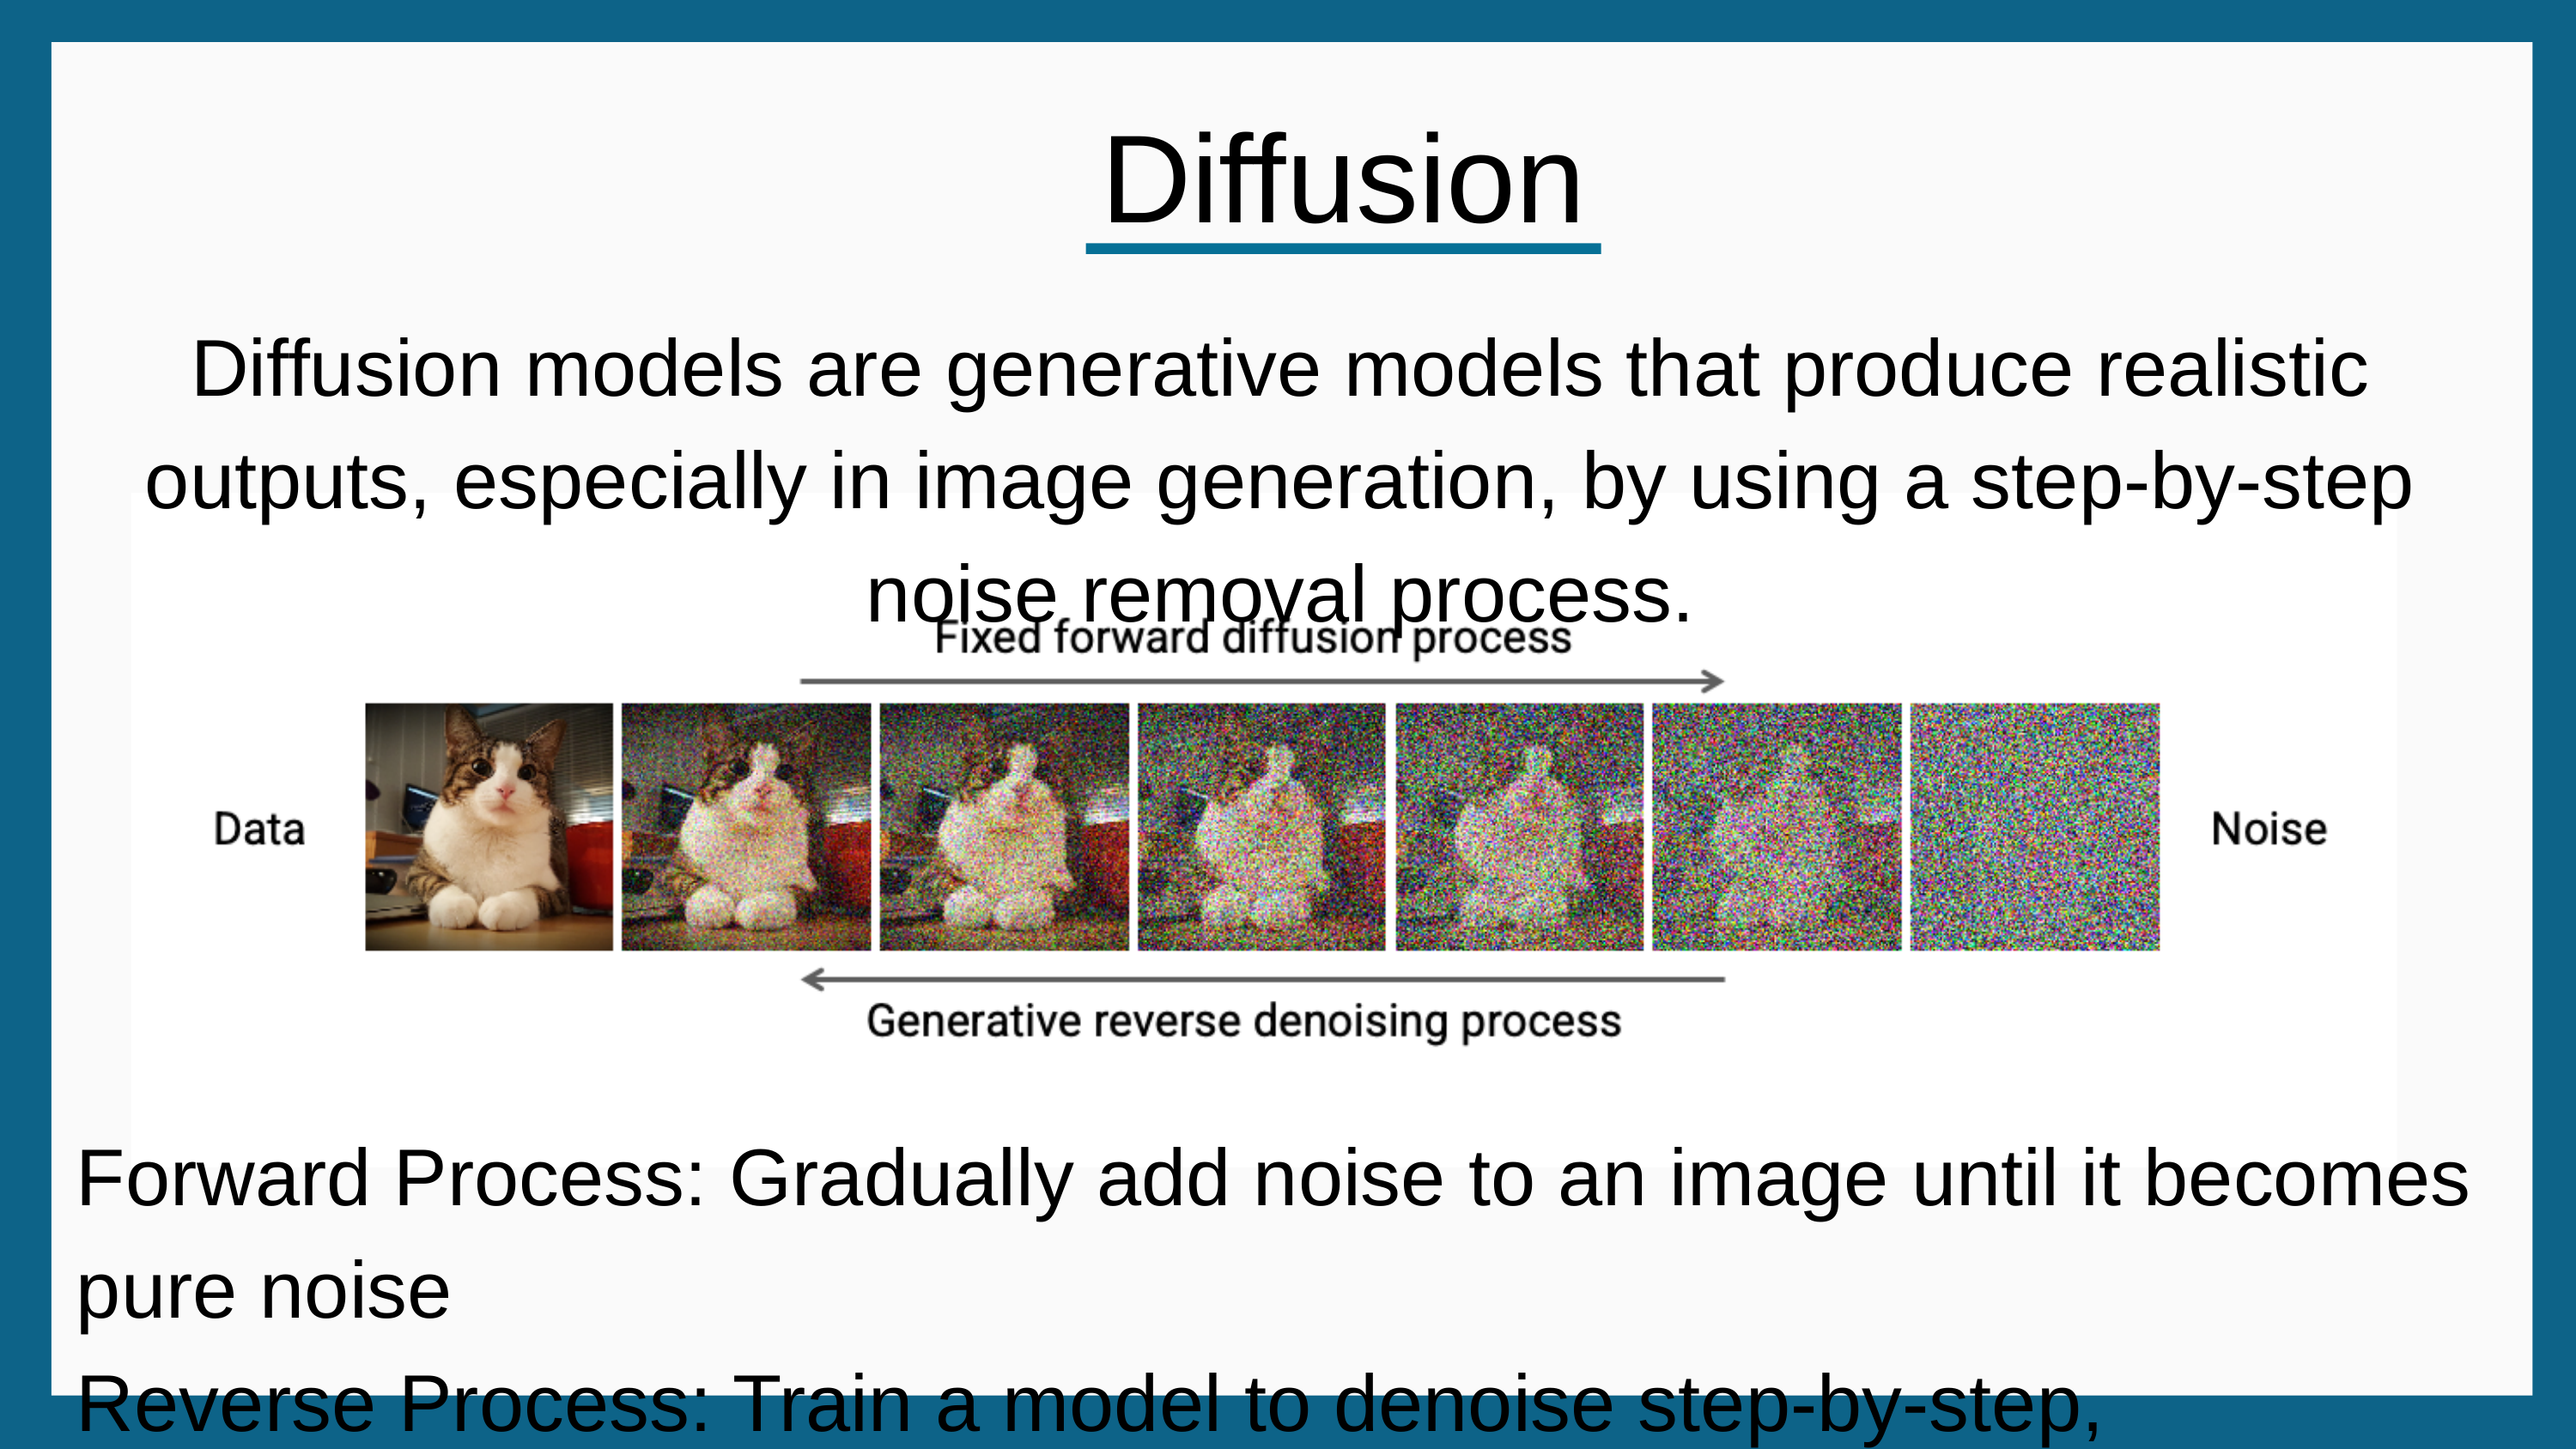

Diffusion

Diffusion models are generative models that produce realistic outputs, especially in image generation, by using a step-by-step noise removal process.

Forward Process: Gradually add noise to an image until it becomes pure noise
Reverse Process: Train a model to denoise step-by-step, reconstructing the original image.